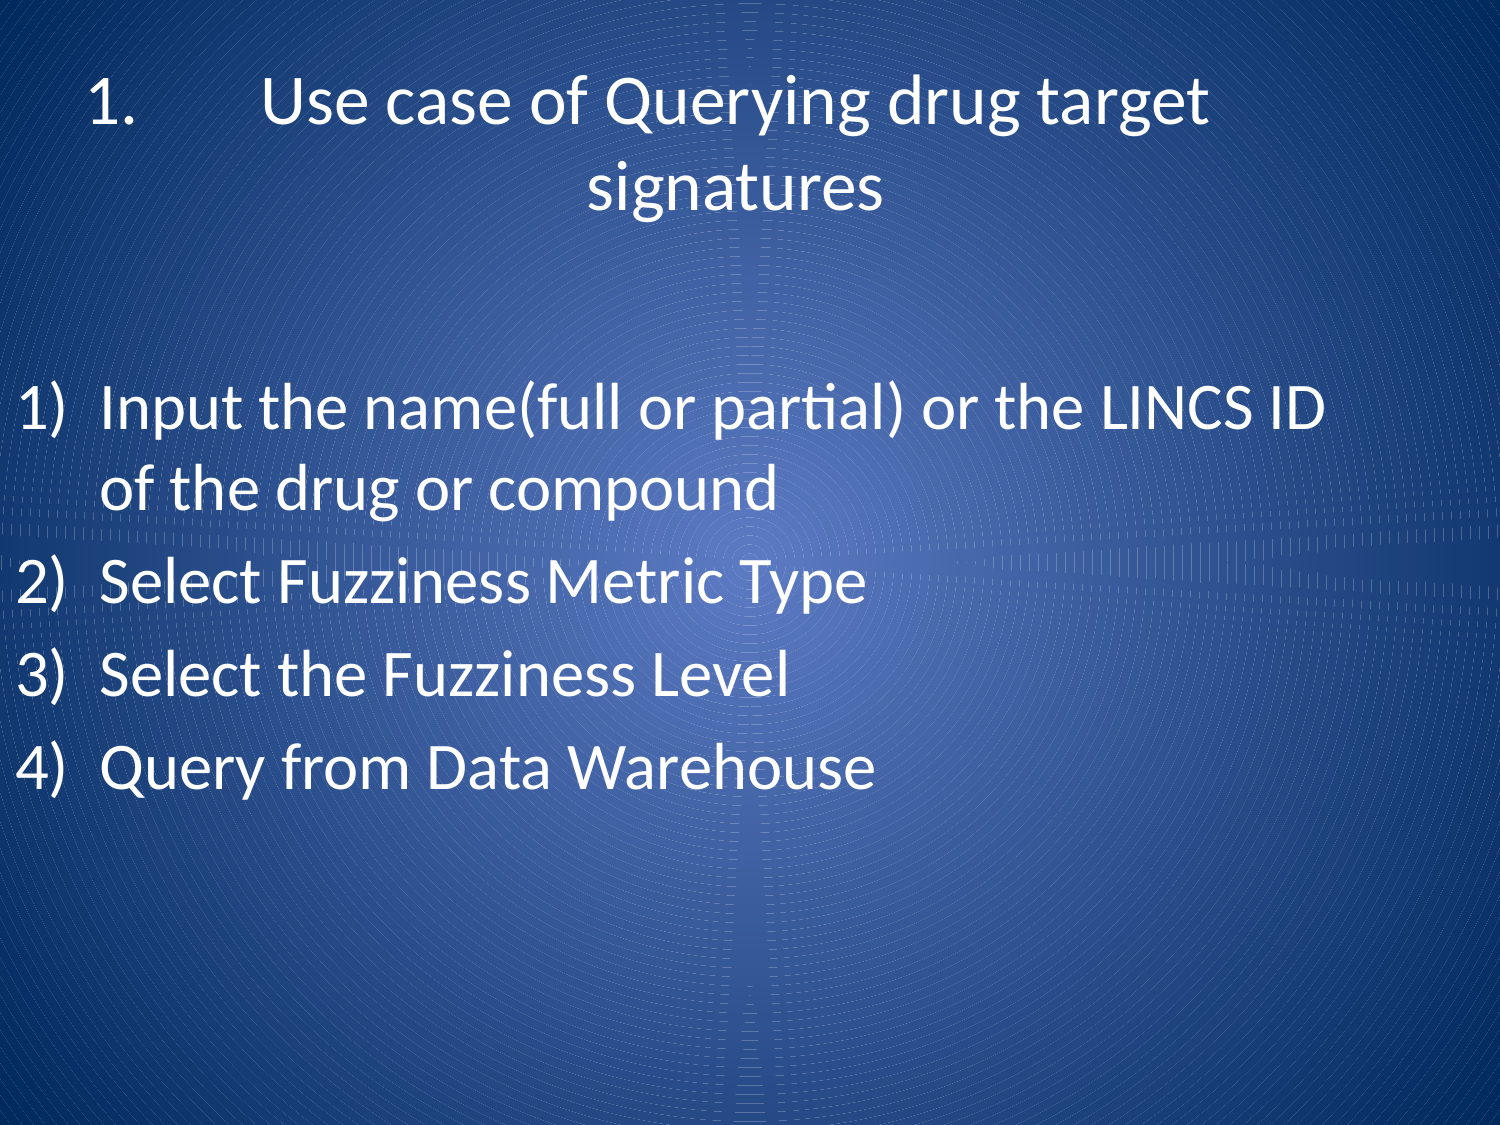

Use case of Querying drug target signatures

Input the name(full or partial) or the LINCS ID of the drug or compound
Select Fuzziness Metric Type
Select the Fuzziness Level
Query from Data Warehouse